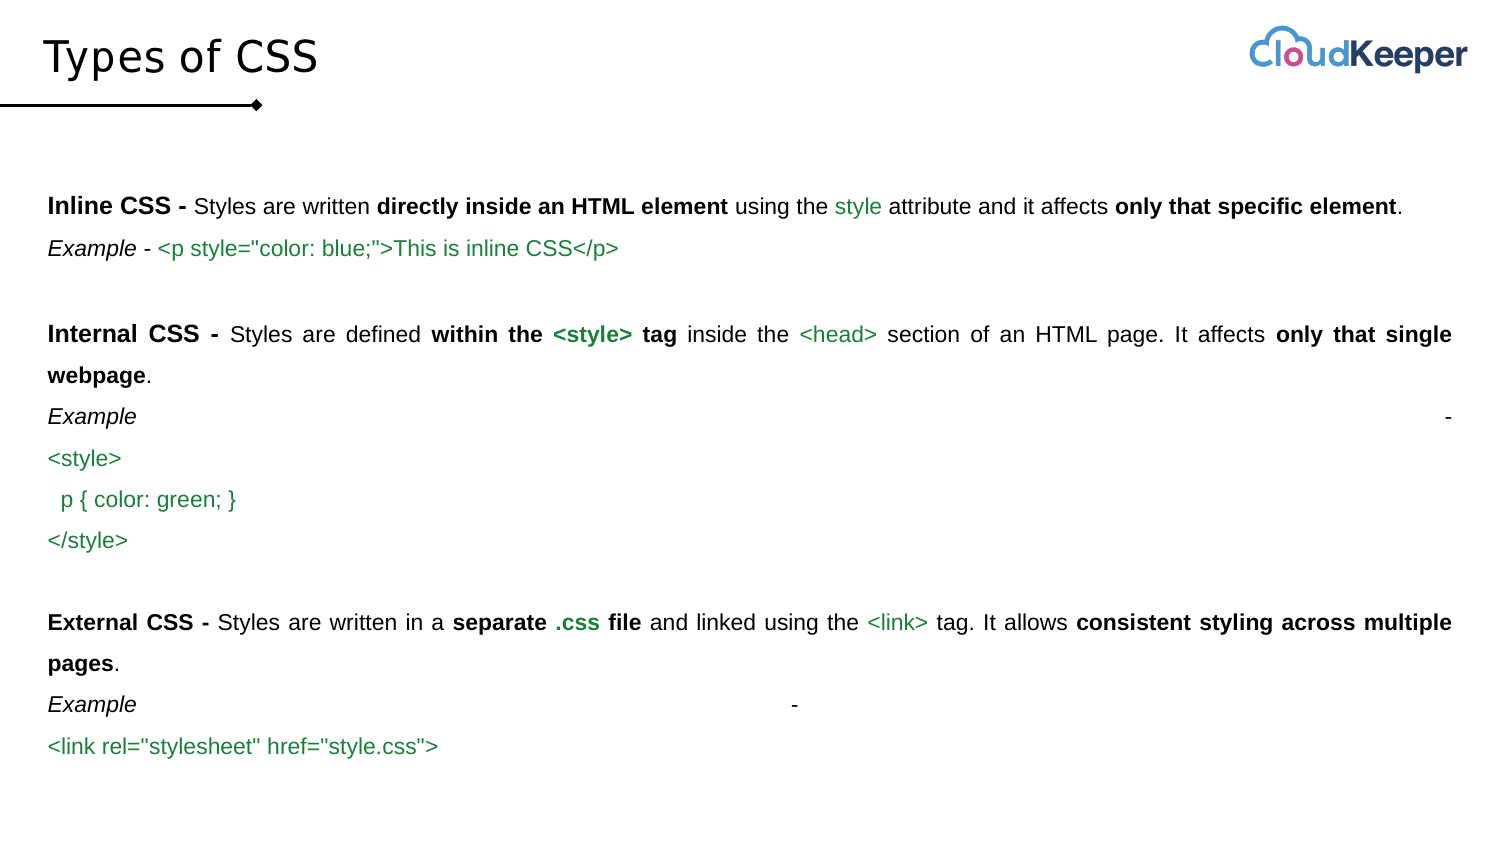

# Types of CSS
Inline CSS - Styles are written directly inside an HTML element using the style attribute and it affects only that specific element.
Example - <p style="color: blue;">This is inline CSS</p>

Internal CSS - Styles are defined within the <style> tag inside the <head> section of an HTML page. It affects only that single webpage.
Example -
<style>
  p { color: green; }
</style>
External CSS - Styles are written in a separate .css file and linked using the <link> tag. It allows consistent styling across multiple pages.
Example -
<link rel="stylesheet" href="style.css">